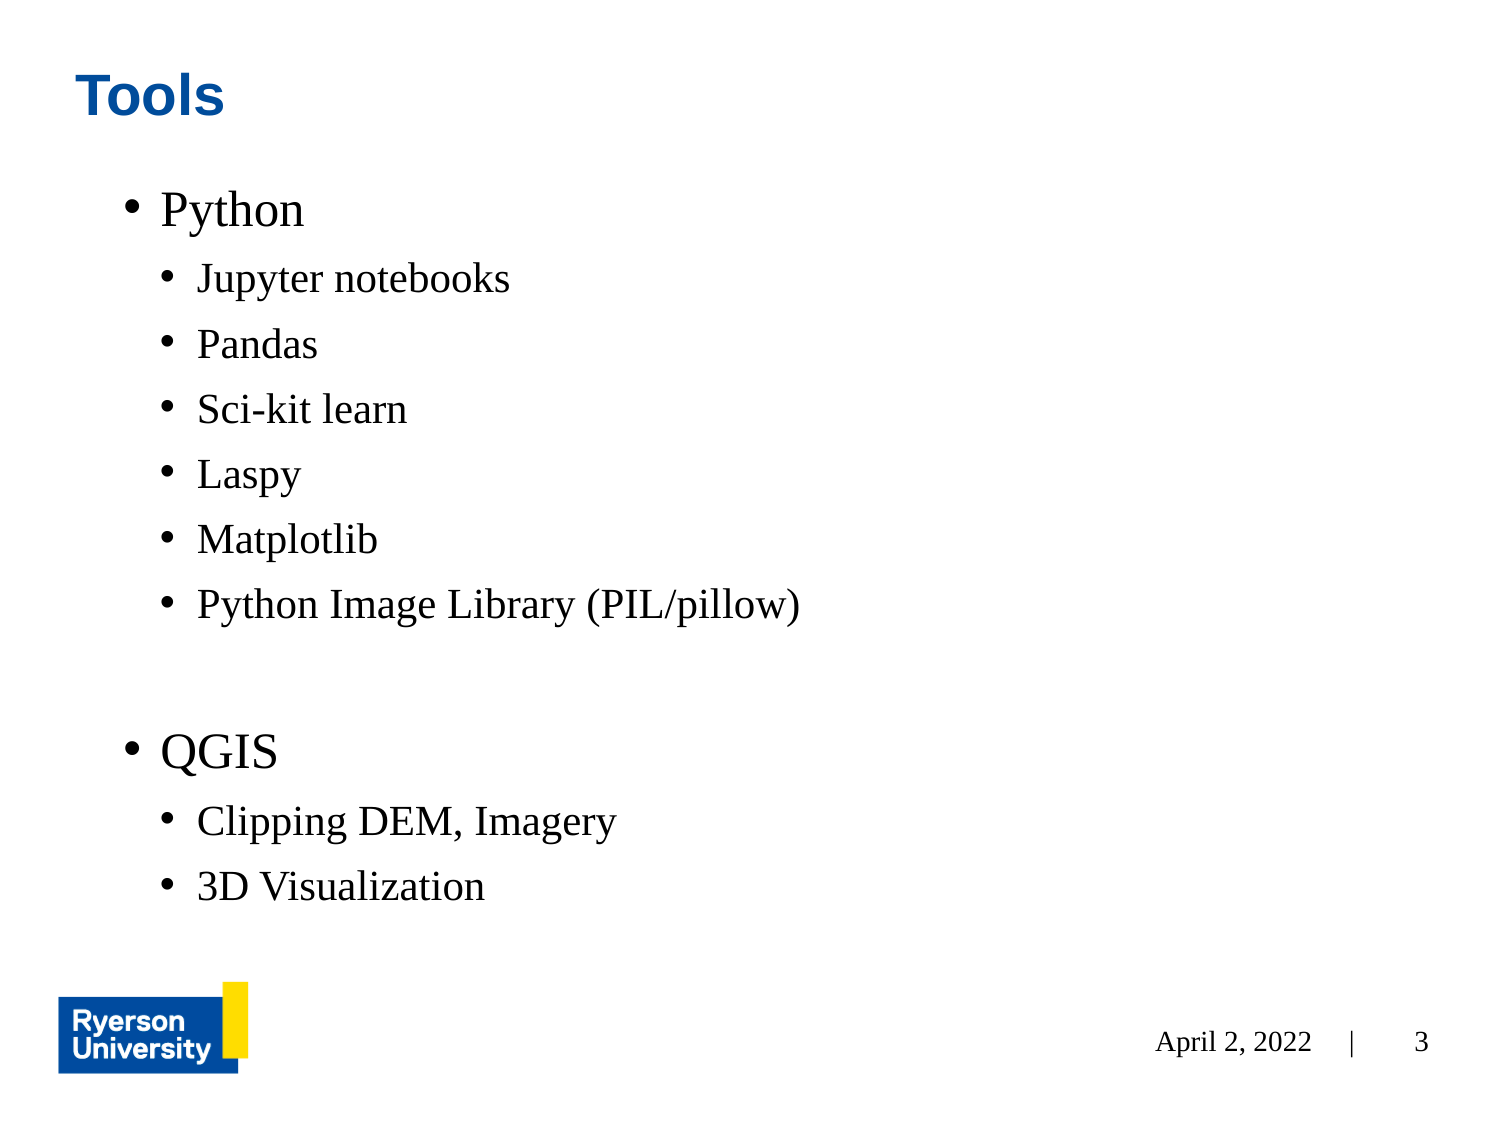

# Tools
Python
Jupyter notebooks
Pandas
Sci-kit learn
Laspy
Matplotlib
Python Image Library (PIL/pillow)

QGIS
Clipping DEM, Imagery
3D Visualization
April 2, 2022     |
3